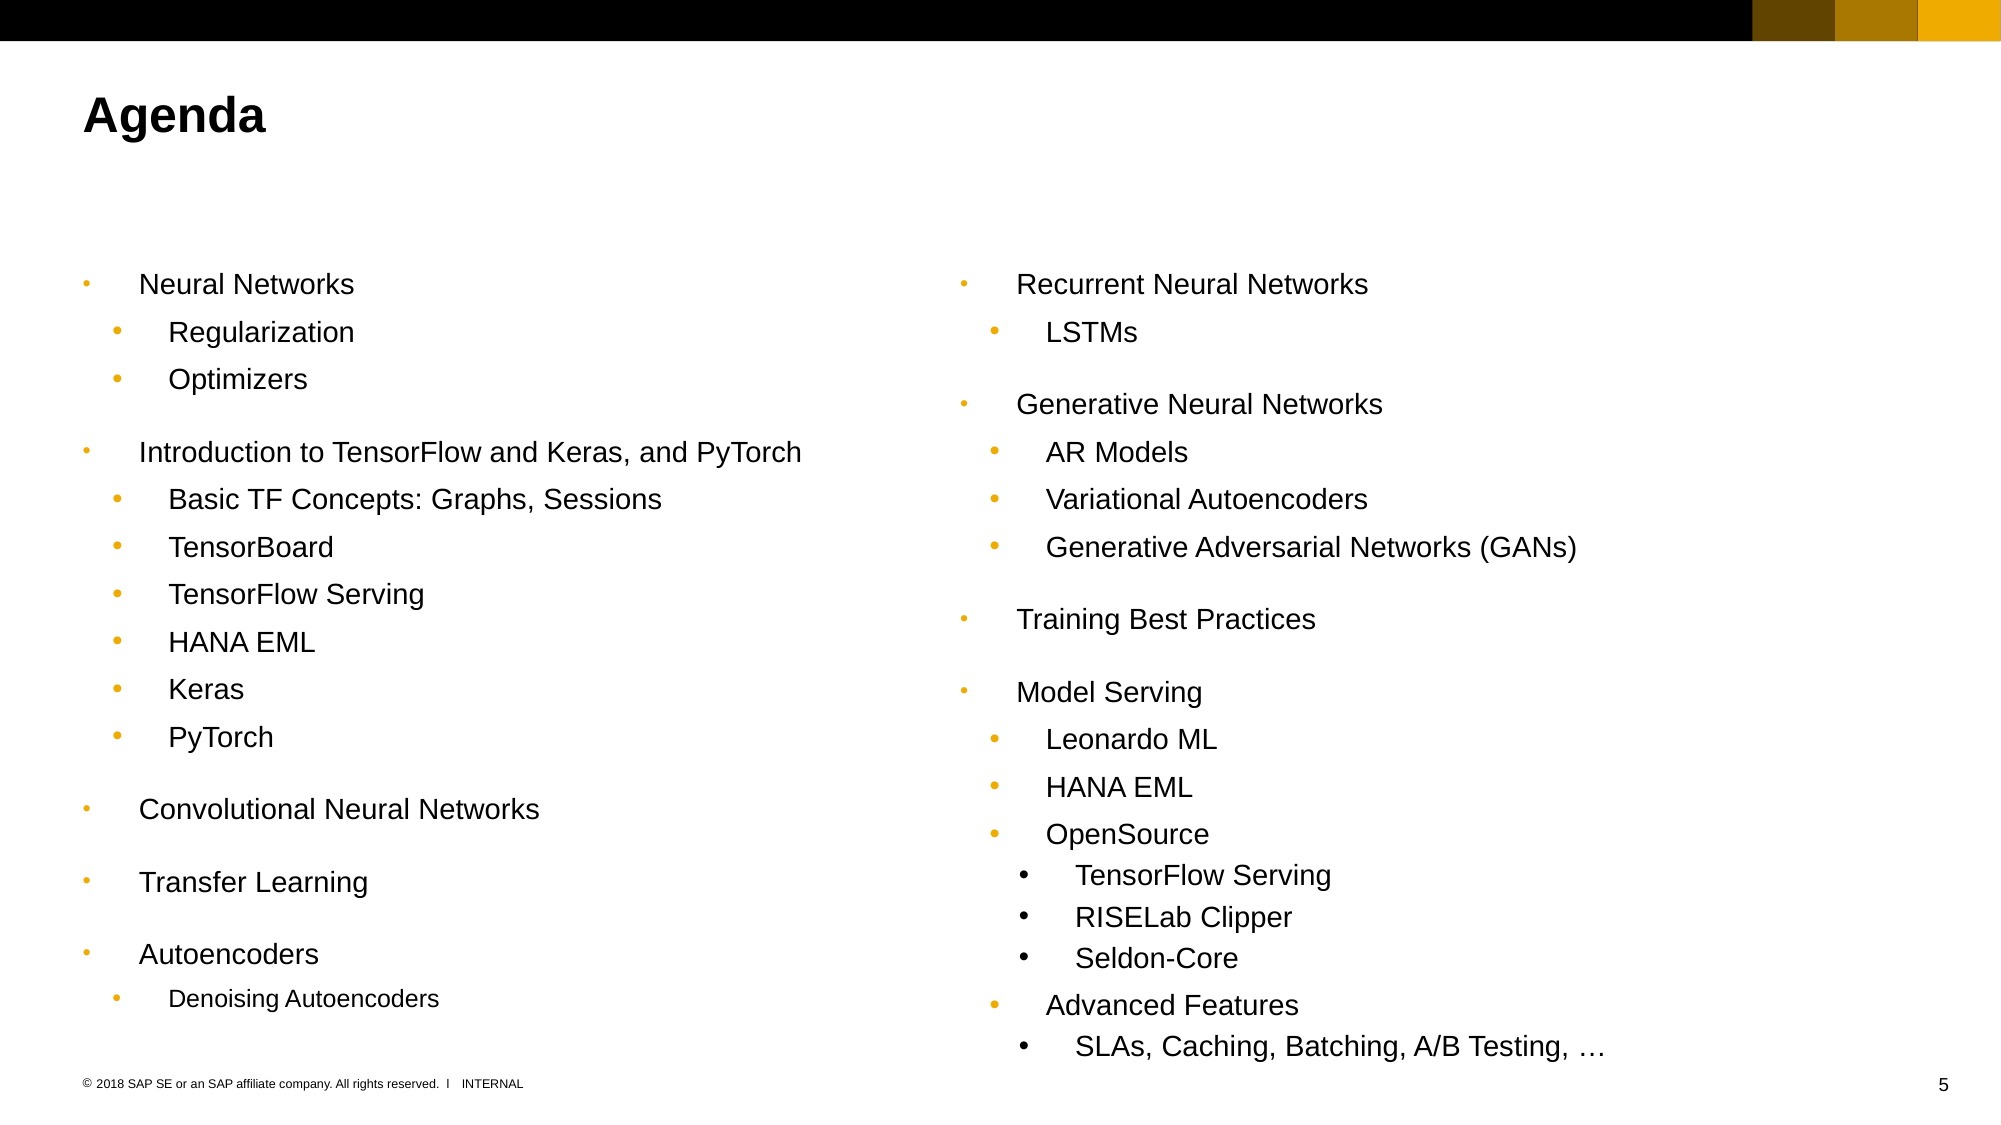

# Agenda
Neural Networks
Regularization
Optimizers
Introduction to TensorFlow and Keras, and PyTorch
Basic TF Concepts: Graphs, Sessions
TensorBoard
TensorFlow Serving
HANA EML
Keras
PyTorch
Convolutional Neural Networks
Transfer Learning
Autoencoders
Denoising Autoencoders

Recurrent Neural Networks
LSTMs
Generative Neural Networks
AR Models
Variational Autoencoders
Generative Adversarial Networks (GANs)
Training Best Practices
Model Serving
Leonardo ML
HANA EML
OpenSource
TensorFlow Serving
RISELab Clipper
Seldon-Core
Advanced Features
SLAs, Caching, Batching, A/B Testing, …